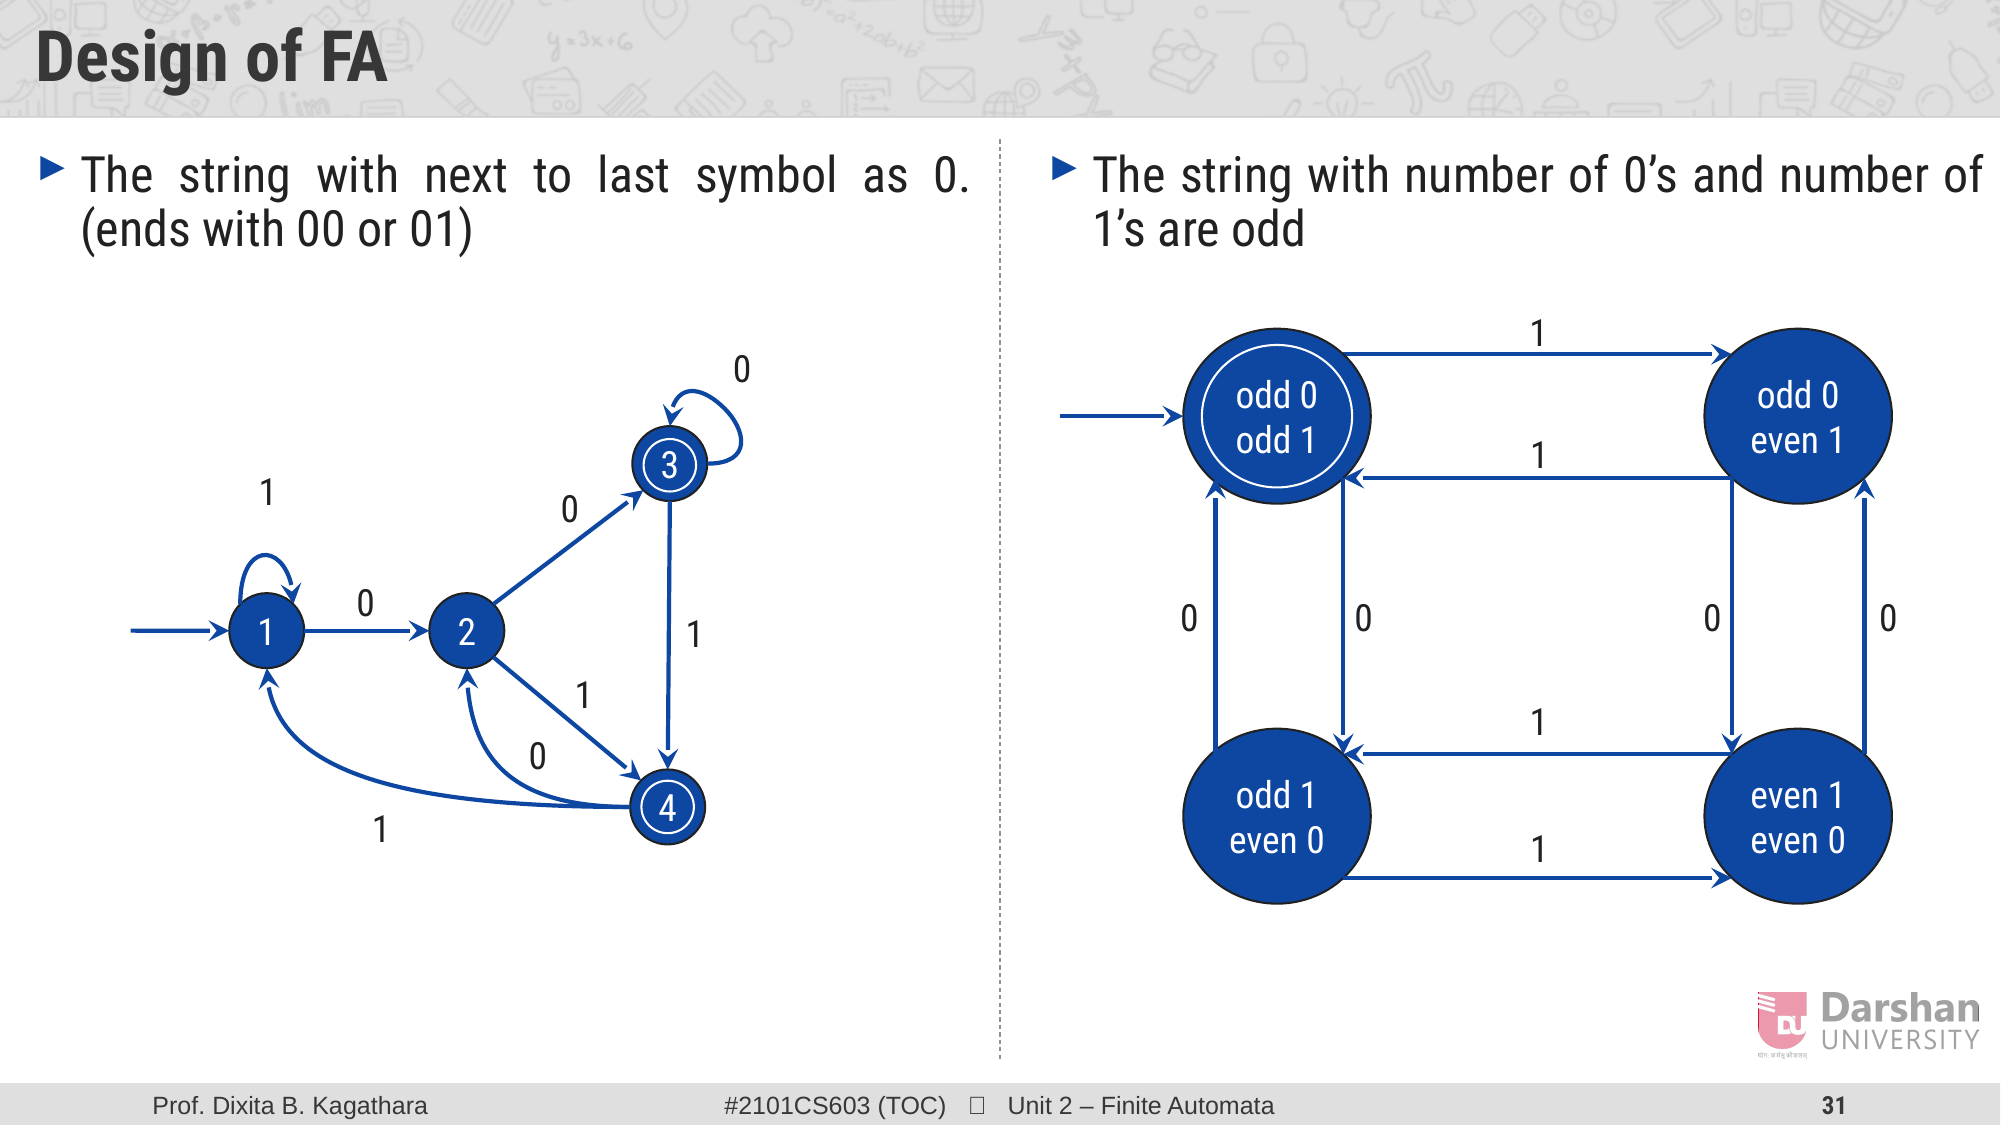

# Design of FA
The string with next to last symbol as 0. (ends with 00 or 01)

The string with number of 0’s and number of 1’s are odd

1
odd 0
odd 1
odd 0
even 1
0

1
3

1
0
0
0
0
0
0
1
2
1
1
1
0
odd 1
even 0
even 1
even 0
4

1
1